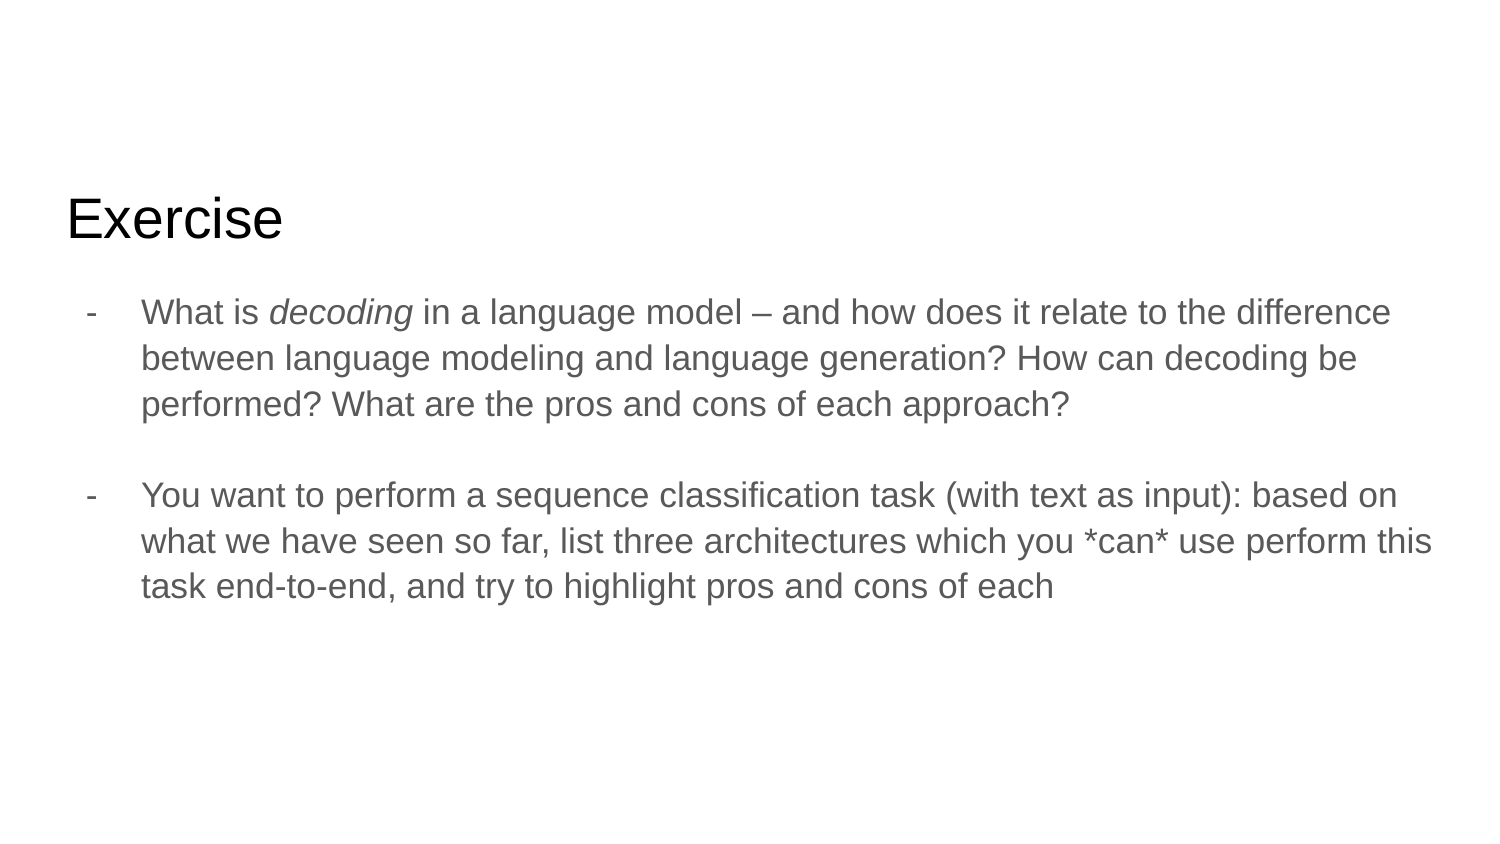

# Exercise
What is decoding in a language model – and how does it relate to the difference between language modeling and language generation? How can decoding be performed? What are the pros and cons of each approach?

You want to perform a sequence classification task (with text as input): based on what we have seen so far, list three architectures which you *can* use perform this task end-to-end, and try to highlight pros and cons of each